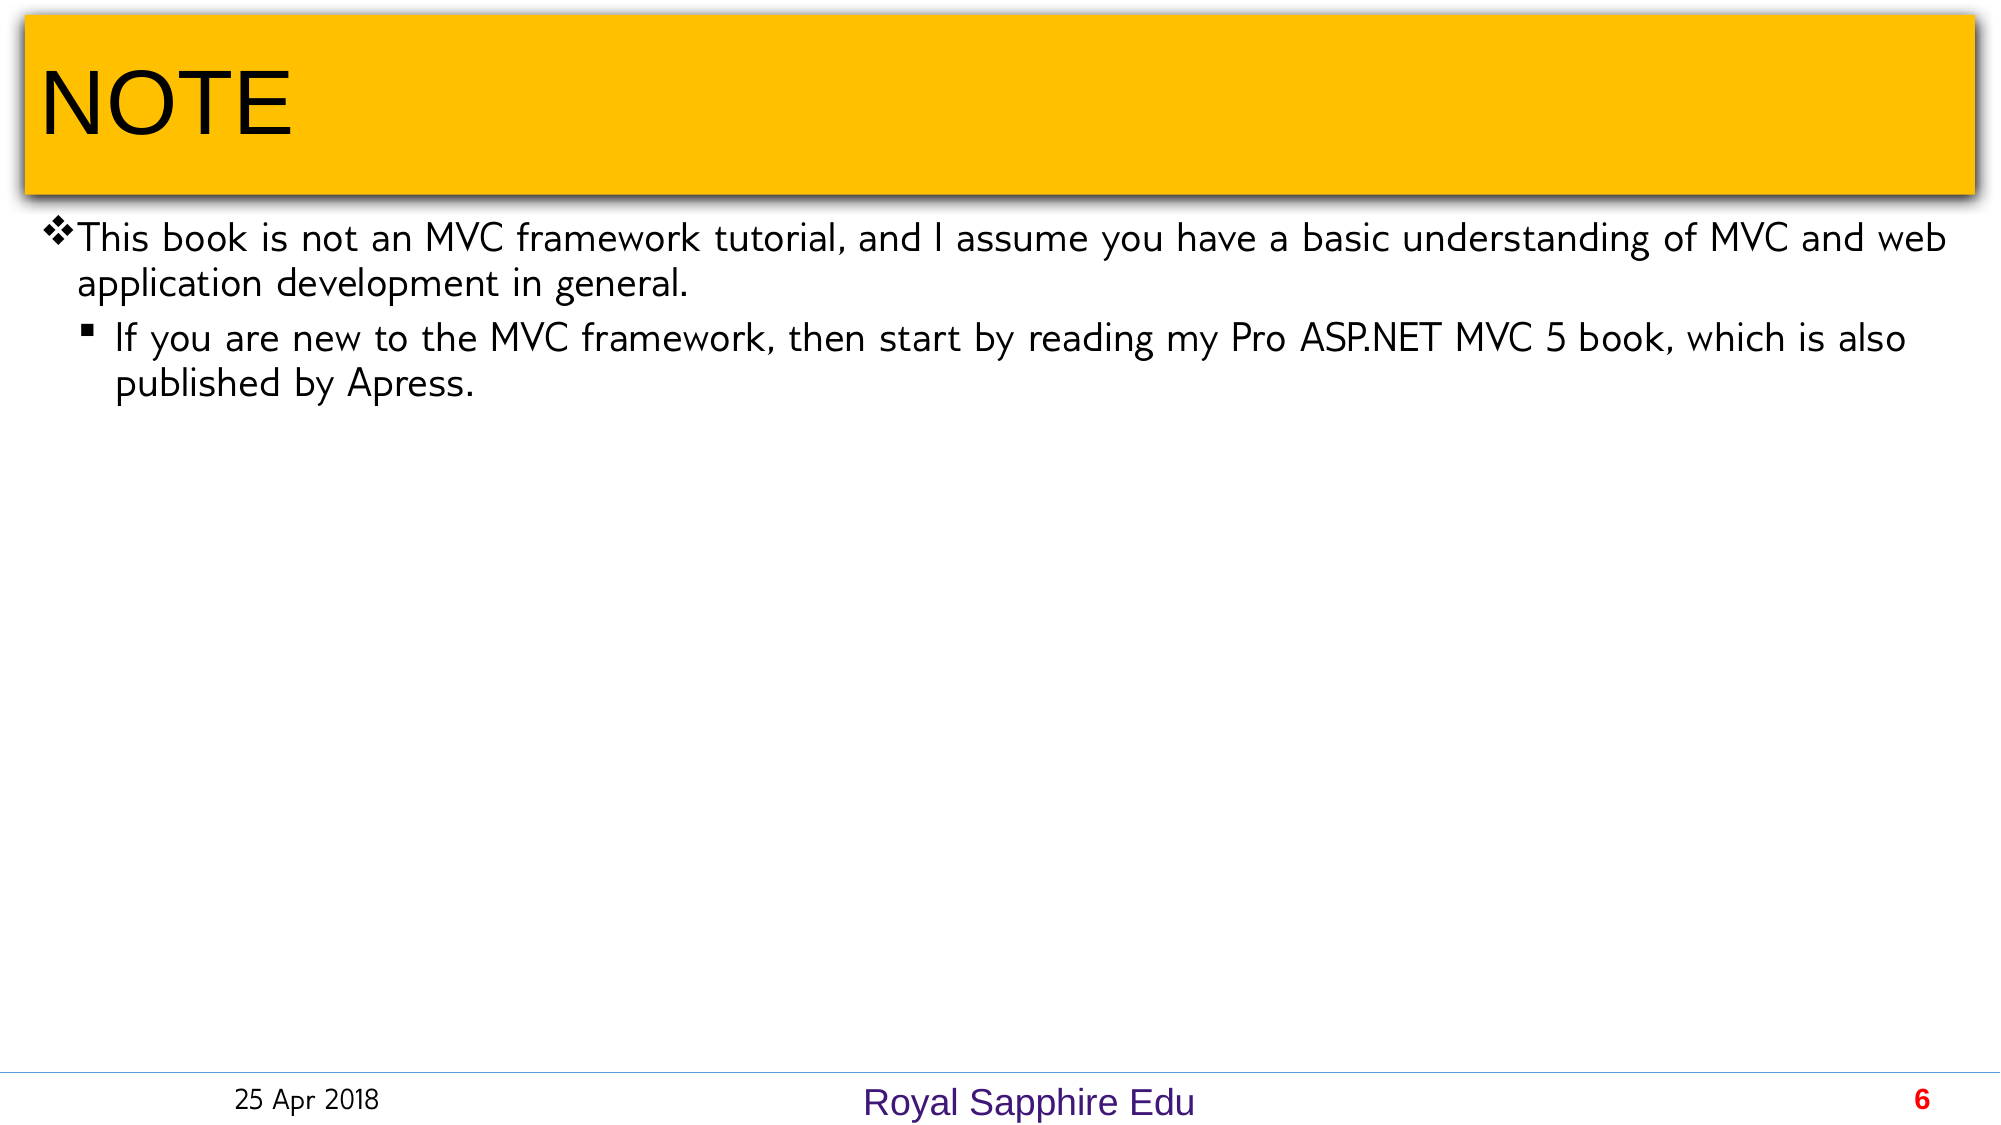

# NOTE
This book is not an MVC framework tutorial, and I assume you have a basic understanding of MVC and web application development in general.
If you are new to the MVC framework, then start by reading my Pro ASP.NET MVC 5 book, which is also published by Apress.
25 Apr 2018
6